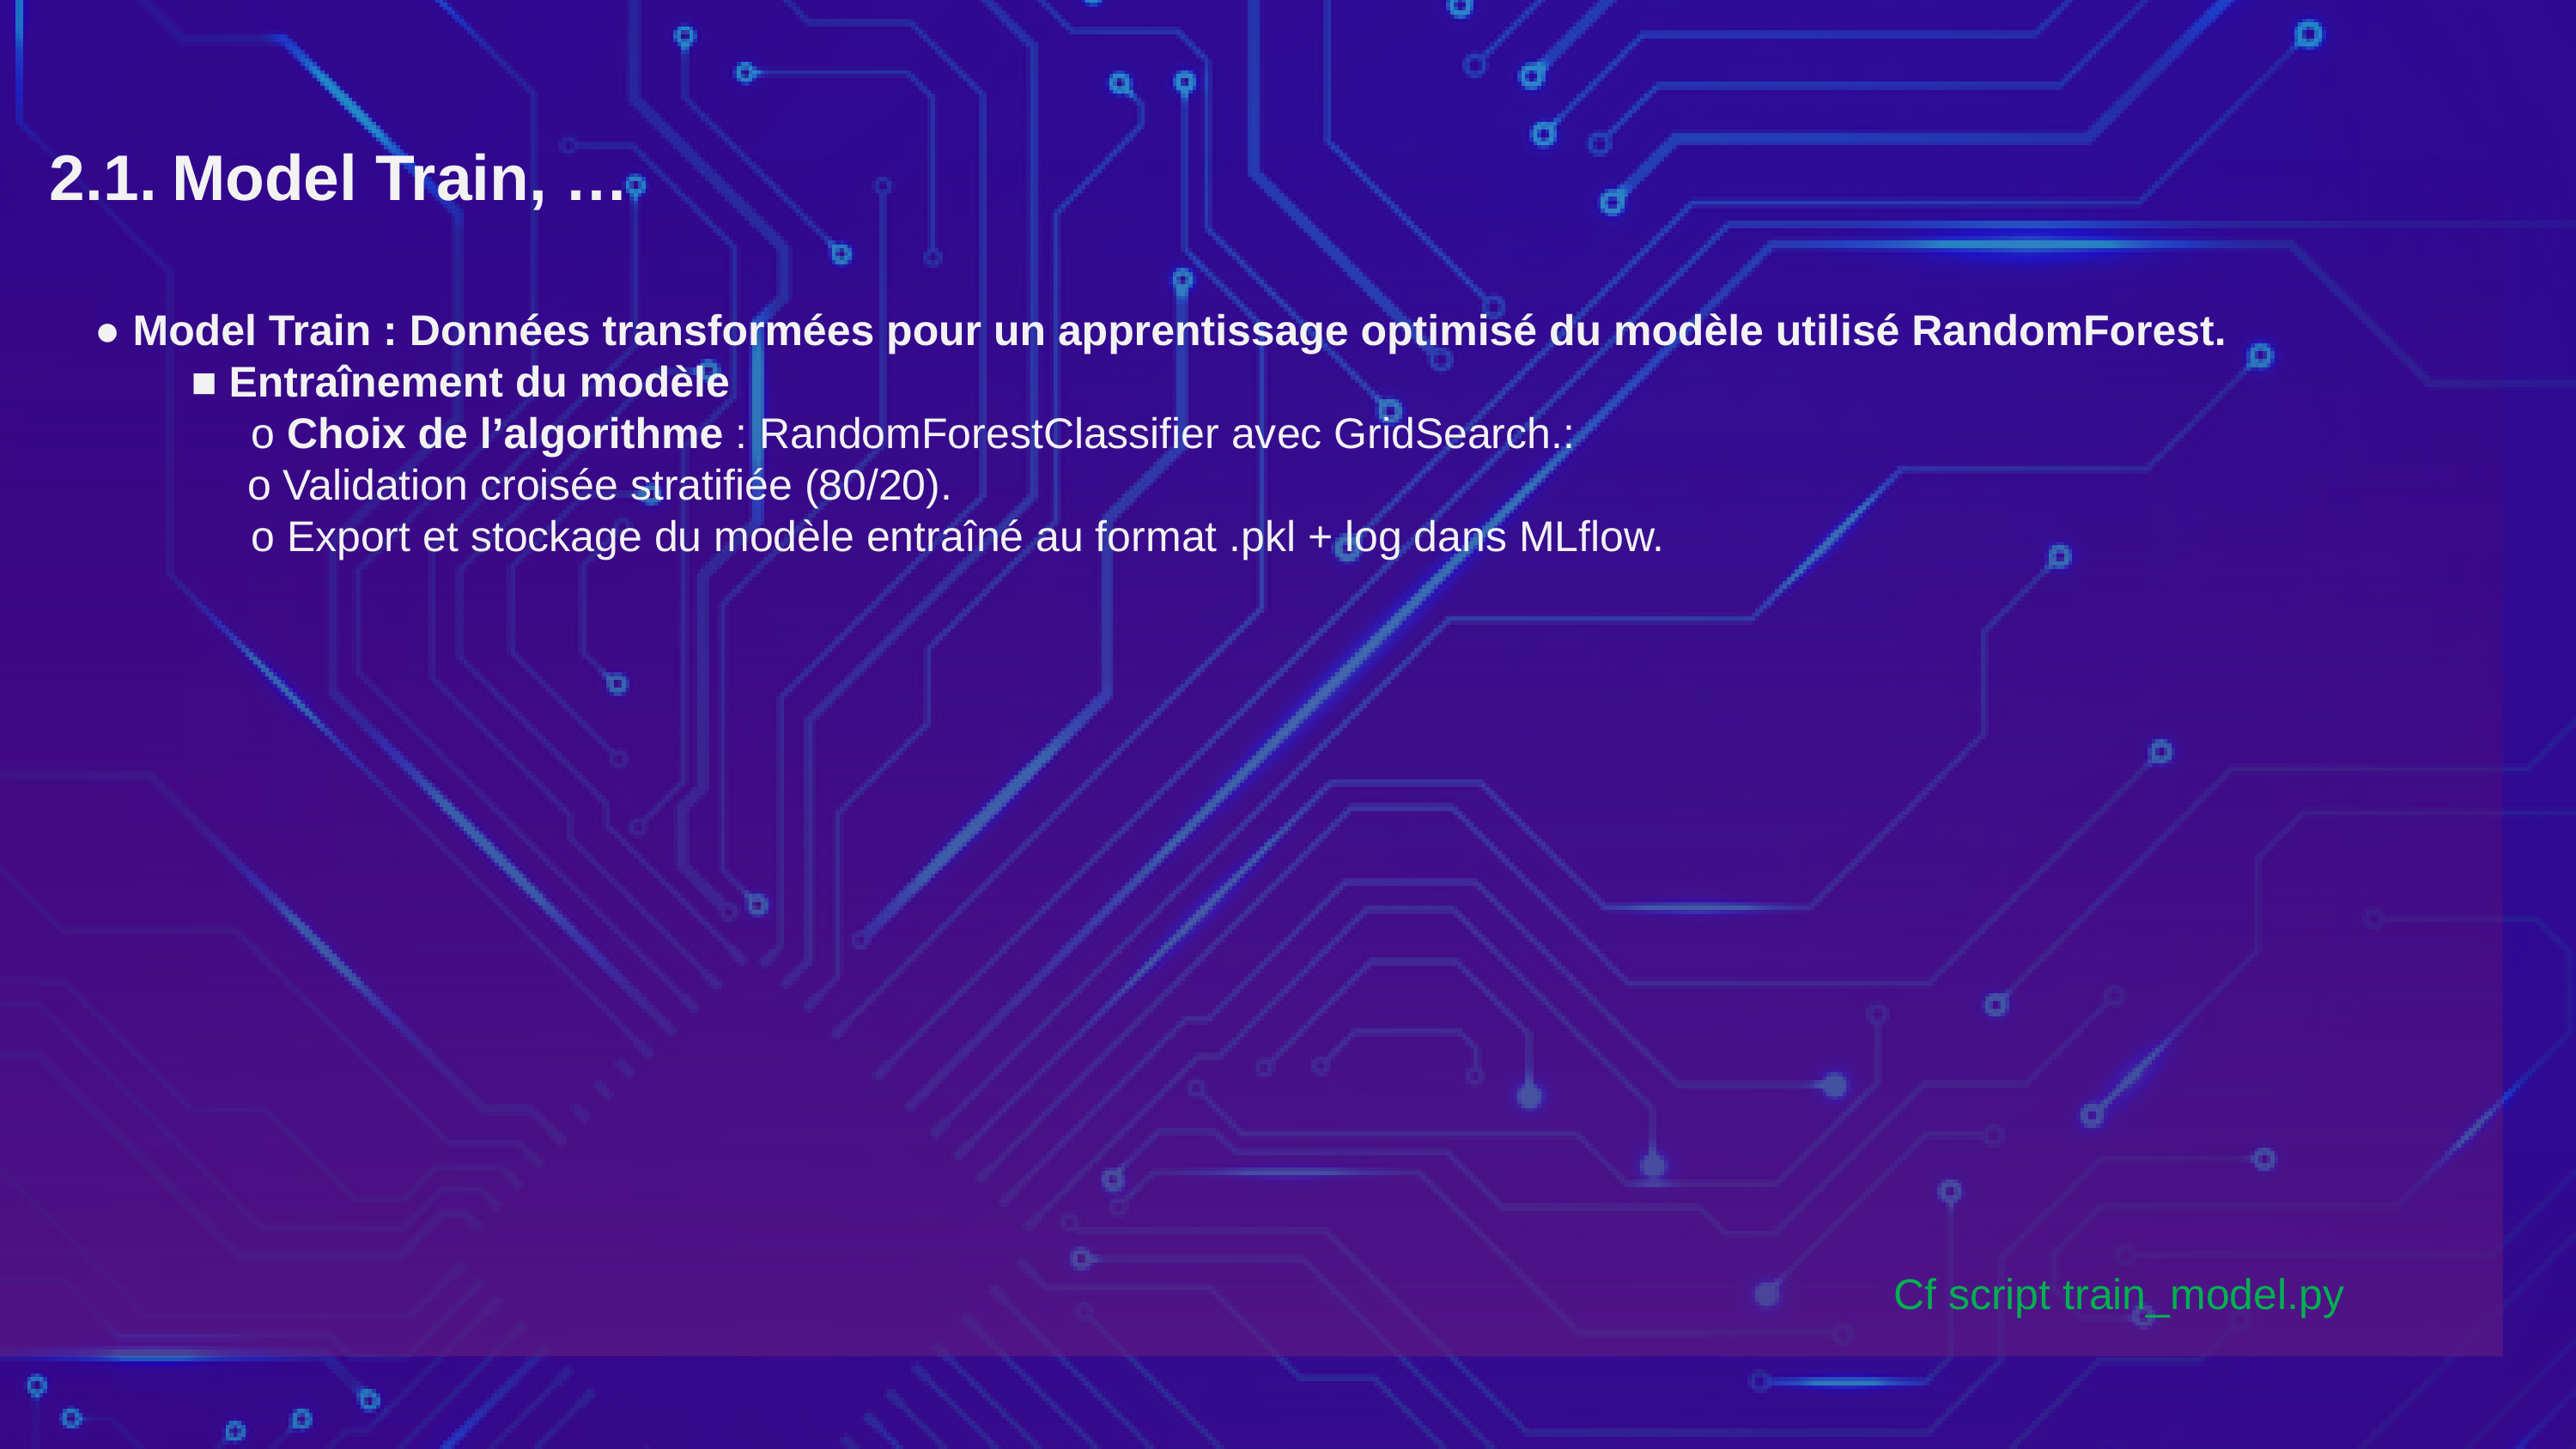

→
2.1. Model Train, …
● Model Train : Données transformées pour un apprentissage optimisé du modèle utilisé RandomForest.
        ■ Entraînement du modèle
             o Choix de l’algorithme : RandomForestClassifier avec GridSearch.:
	  o Validation croisée stratifiée (80/20).
             o Export et stockage du modèle entraîné au format .pkl + log dans MLflow.

Cf script train_model.py